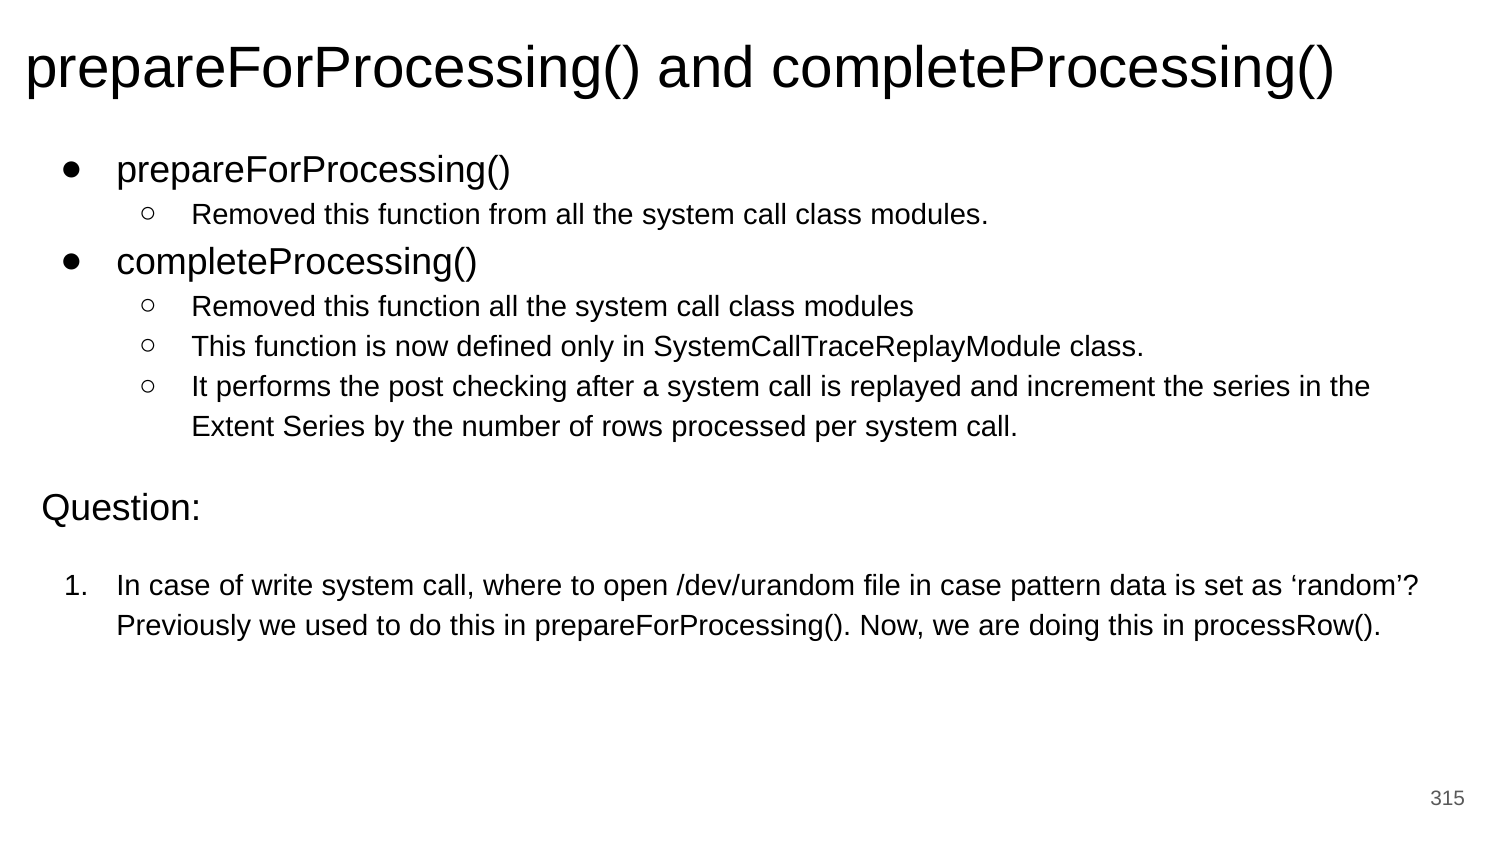

# prepareForProcessing() and completeProcessing()
prepareForProcessing()
Removed this function from all the system call class modules.
completeProcessing()
Removed this function all the system call class modules
This function is now defined only in SystemCallTraceReplayModule class.
It performs the post checking after a system call is replayed and increment the series in the Extent Series by the number of rows processed per system call.
Question:
In case of write system call, where to open /dev/urandom file in case pattern data is set as ‘random’? Previously we used to do this in prepareForProcessing(). Now, we are doing this in processRow().

315